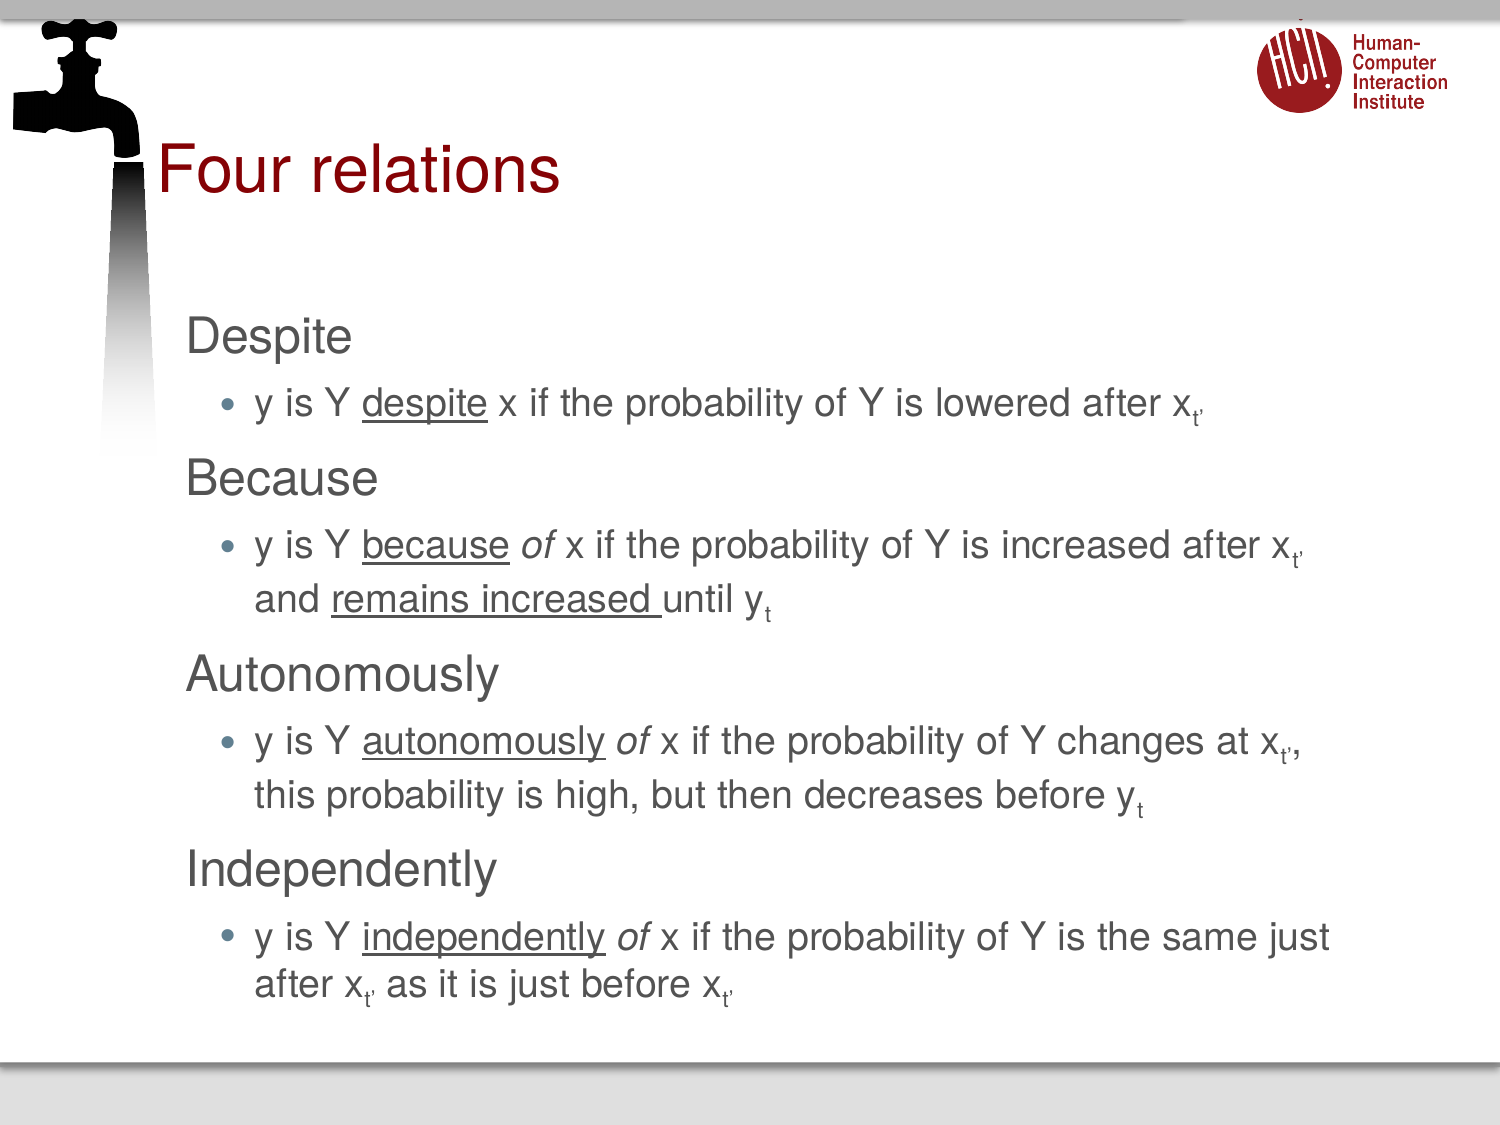

# Four relations
Despite
y is Y despite x if the probability of Y is lowered after xt’
Because
y is Y because of x if the probability of Y is increased after xt’ and remains increased until yt
Autonomously
y is Y autonomously of x if the probability of Y changes at xt’, this probability is high, but then decreases before yt
Independently
y is Y independently of x if the probability of Y is the same just after xt’ as it is just before xt’